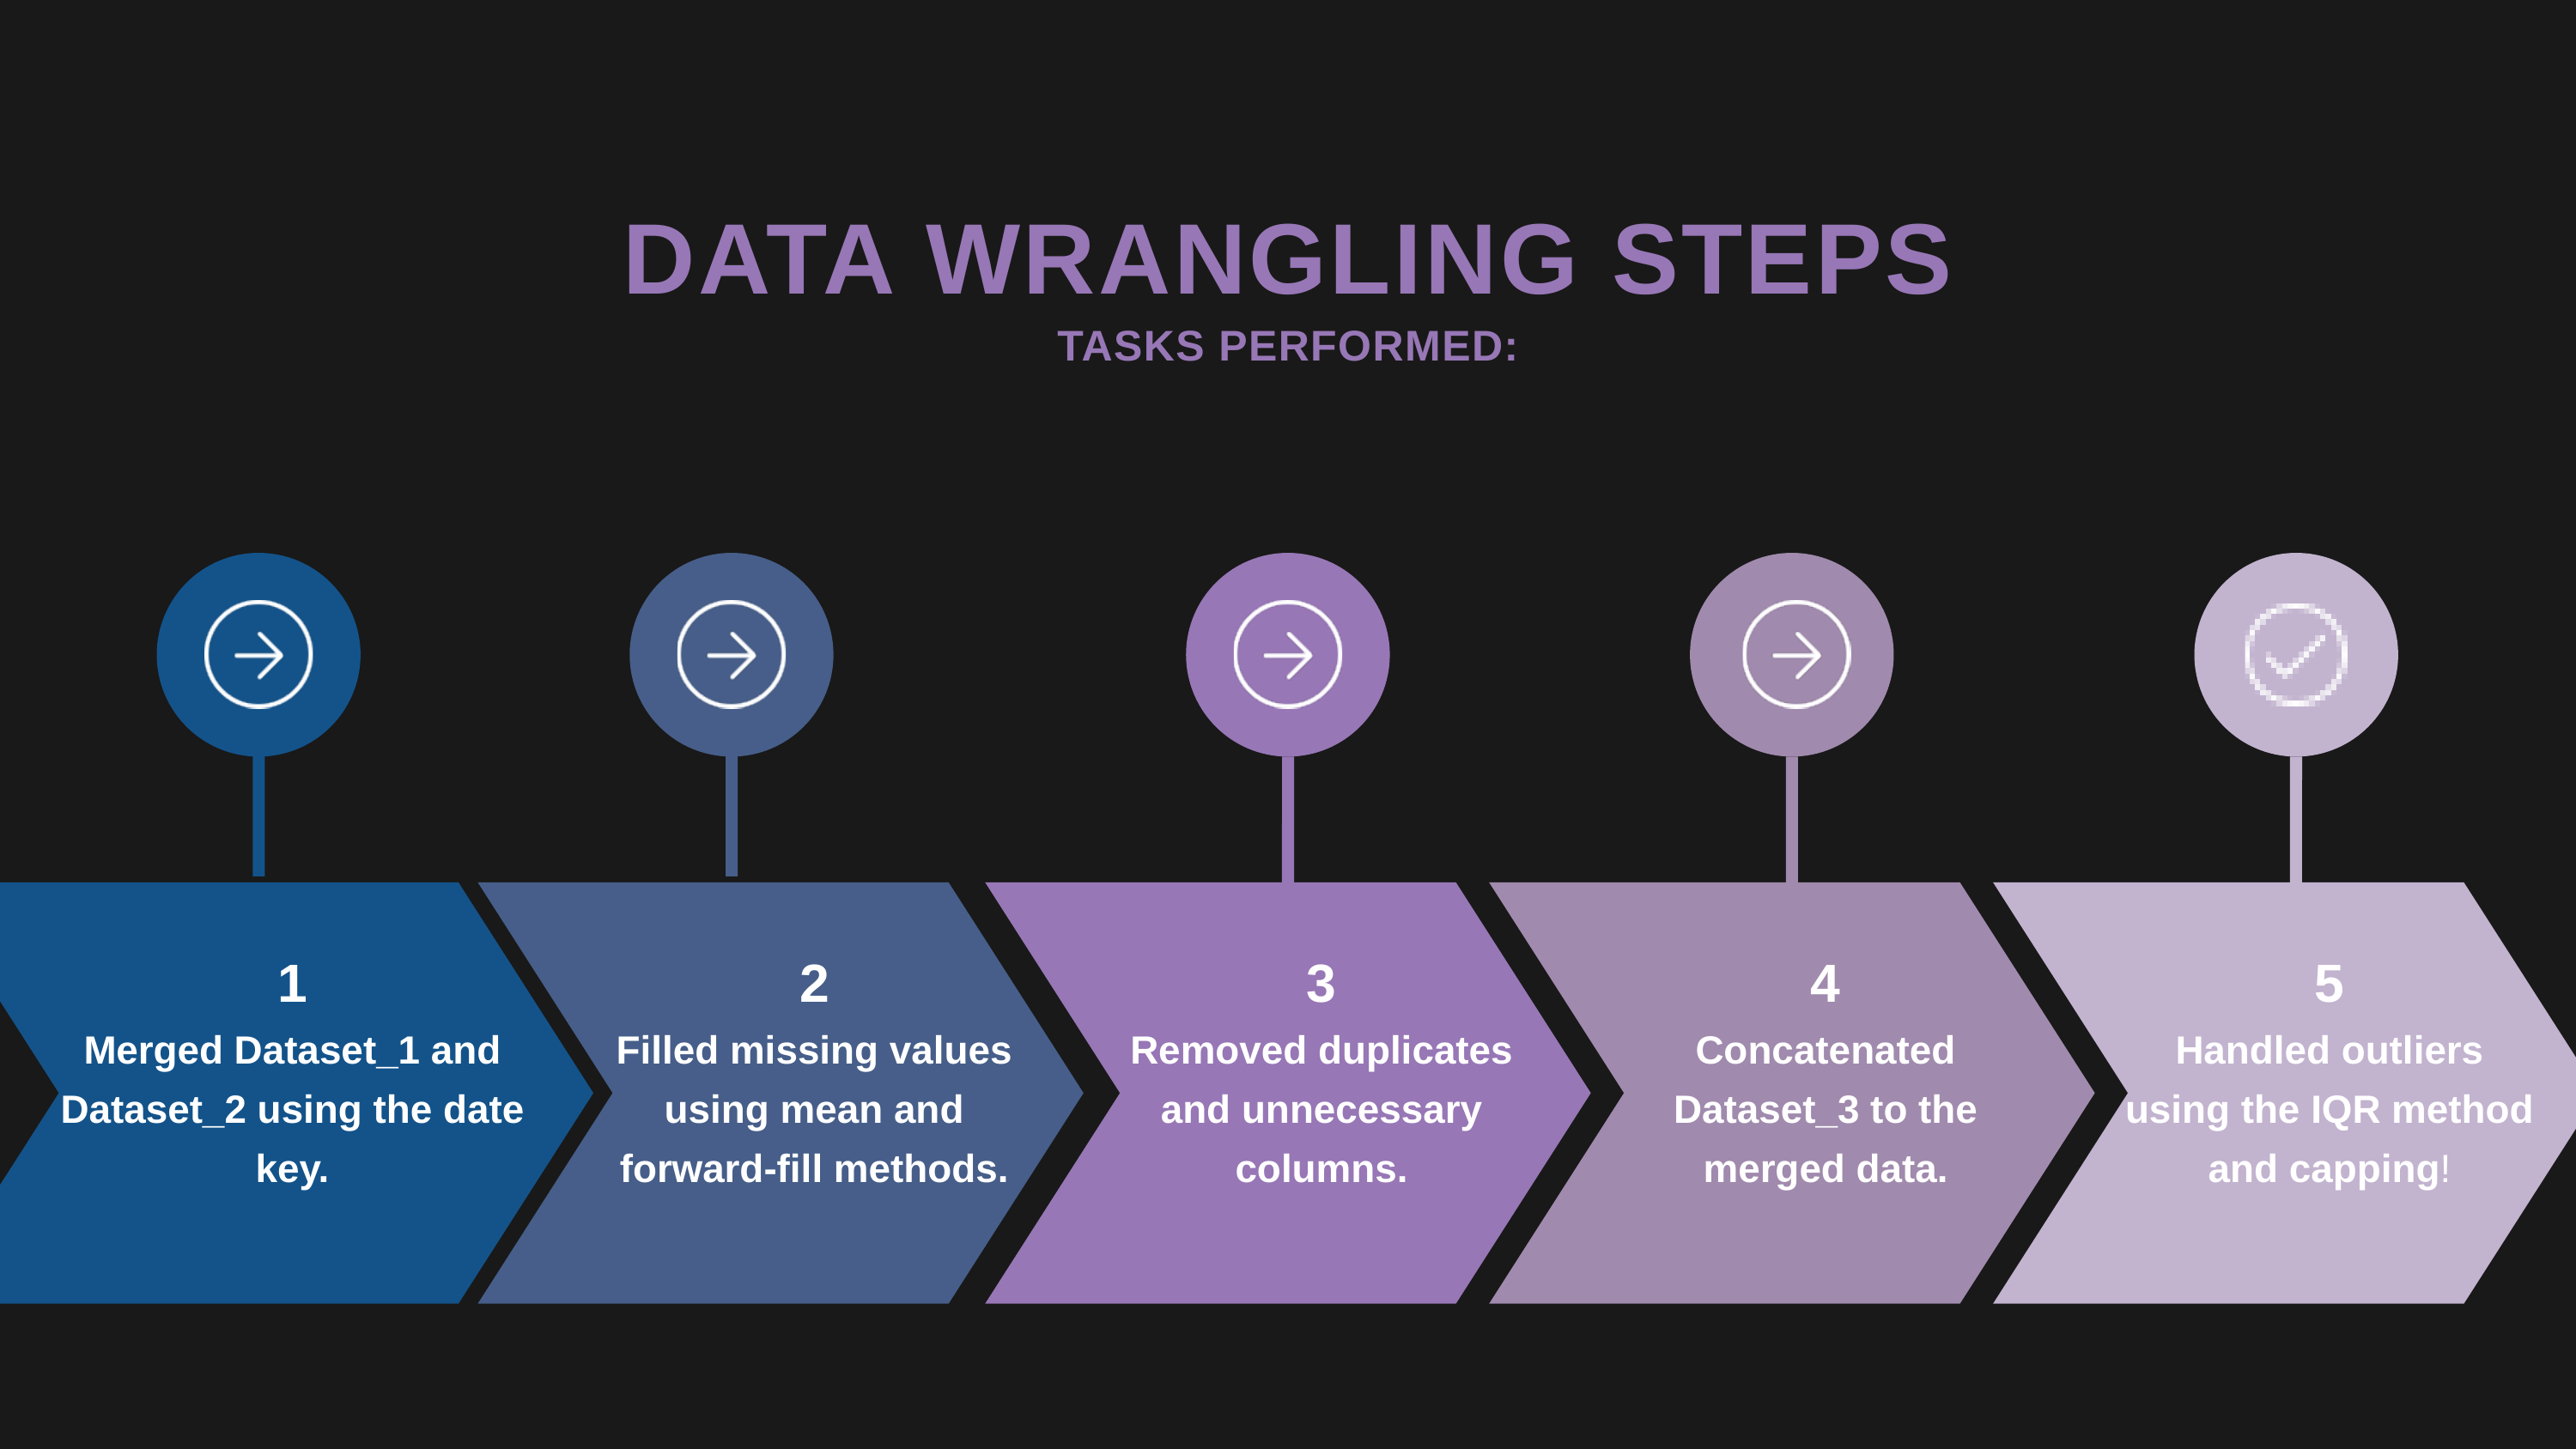

DATA WRANGLING STEPS
TASKS PERFORMED:

1
Merged Dataset_1 and Dataset_2 using the date key.

2
Filled missing values using mean and forward-fill methods.

3
Removed duplicates and unnecessary columns.

4
Concatenated Dataset_3 to the merged data.

5
Handled outliers using the IQR method and capping!